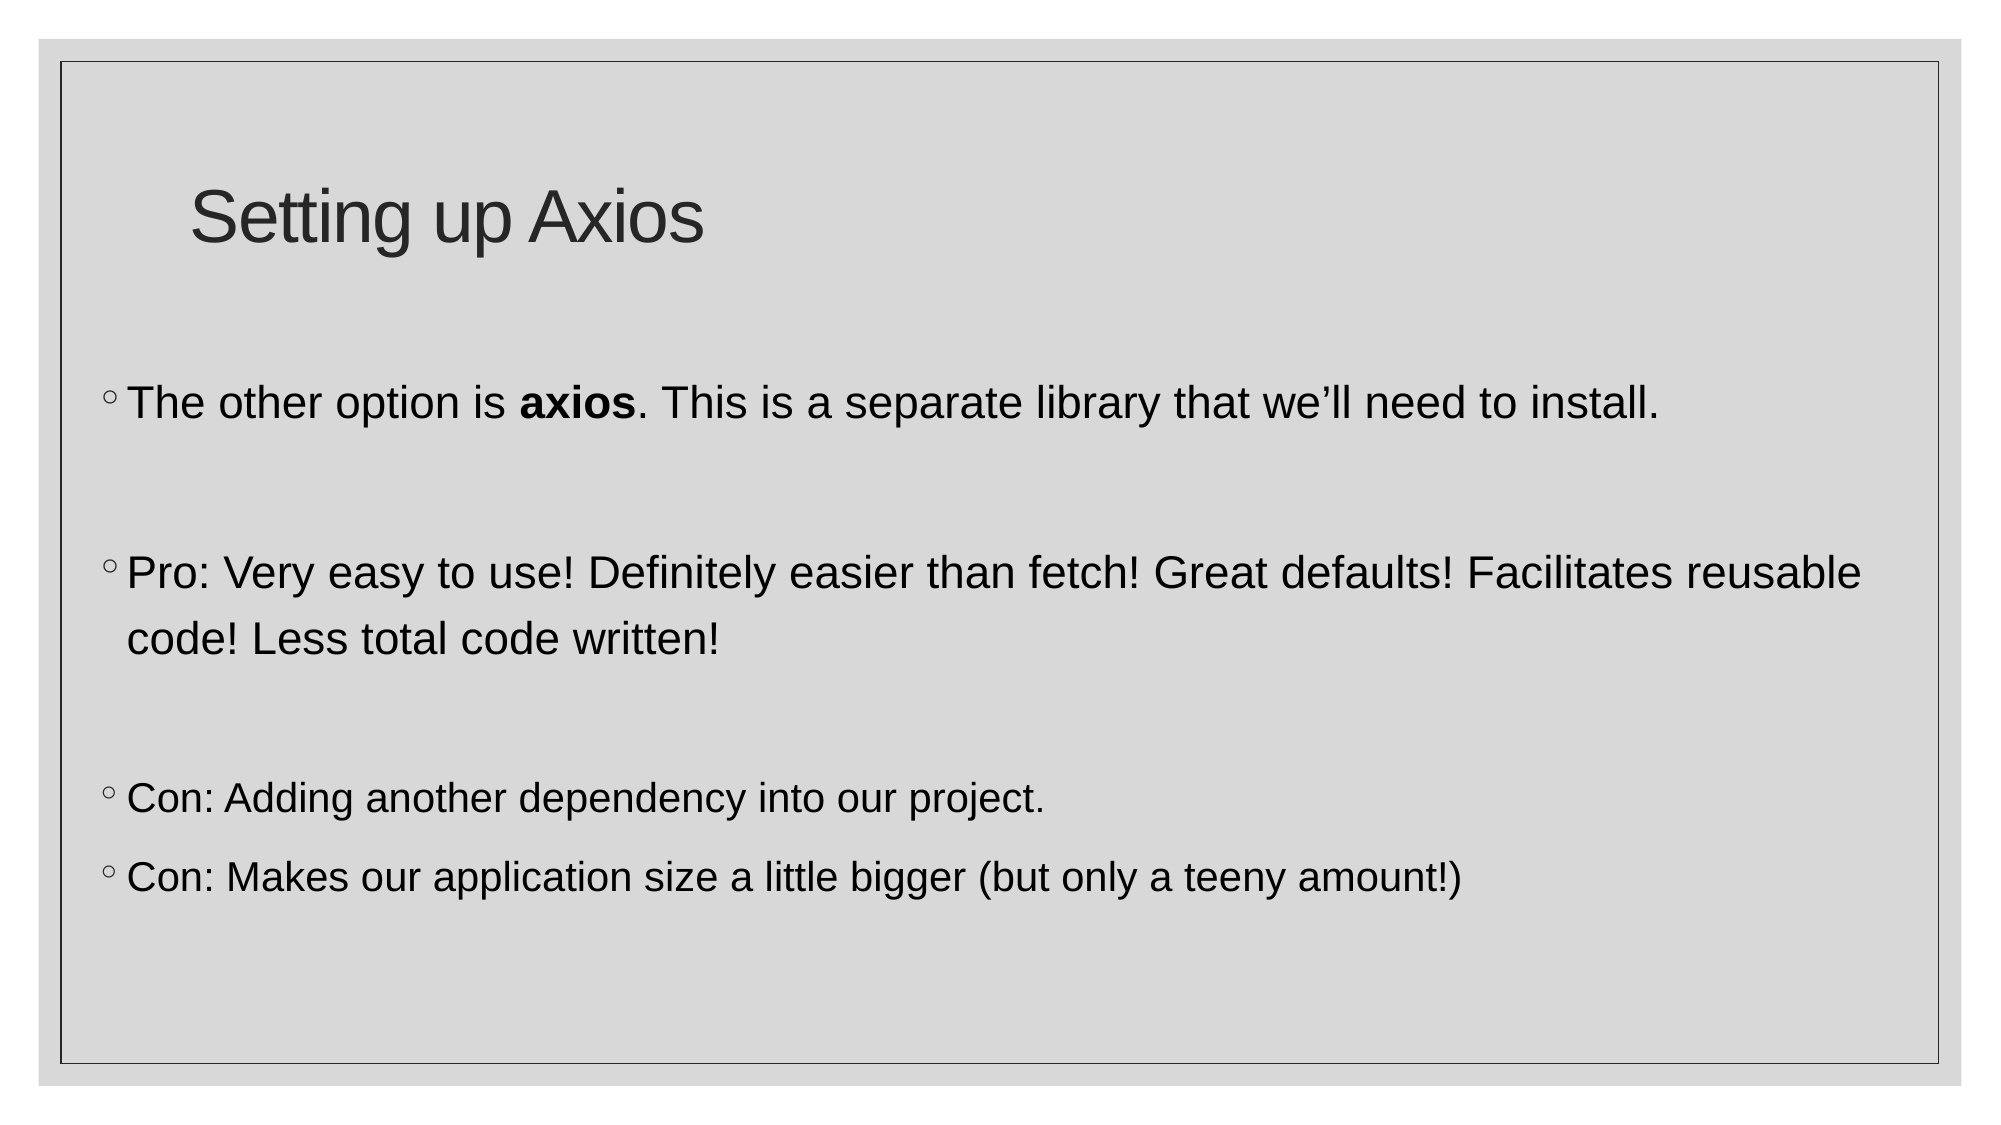

# Setting up Axios
The other option is axios. This is a separate library that we’ll need to install.

Pro: Very easy to use! Definitely easier than fetch! Great defaults! Facilitates reusable code! Less total code written!

Con: Adding another dependency into our project.
Con: Makes our application size a little bigger (but only a teeny amount!)